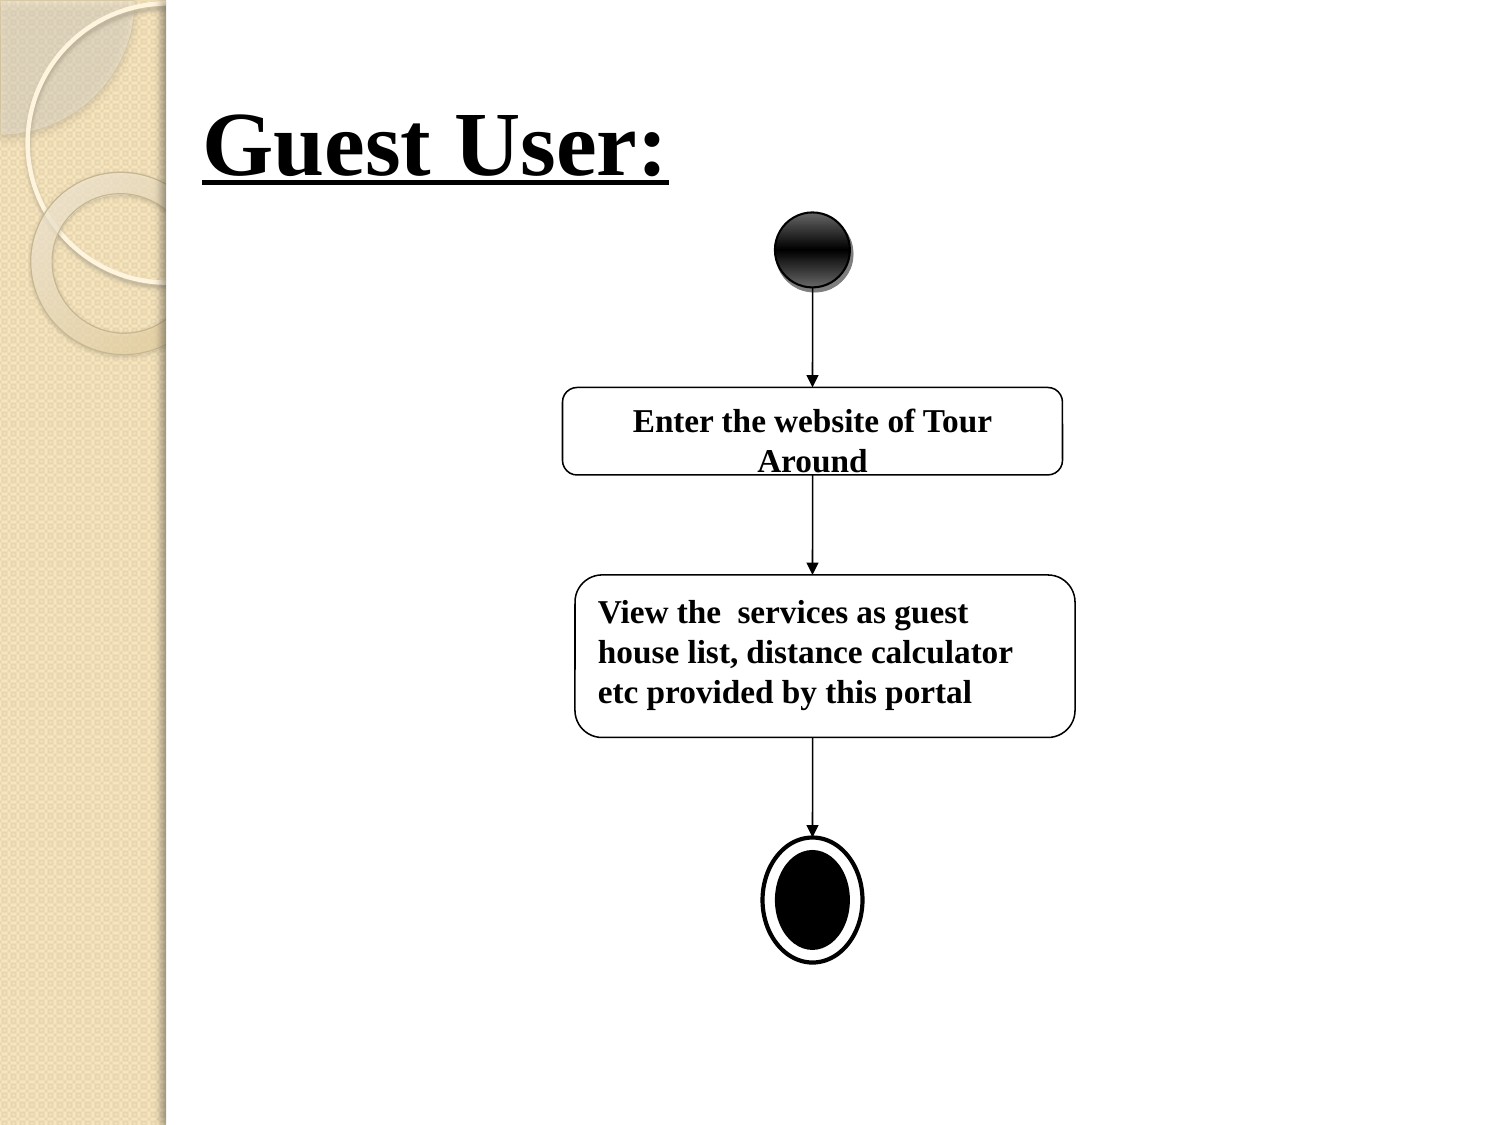

# Guest User:

Enter the website of Tour Around
View the  services as guest house list, distance calculator etc provided by this portal